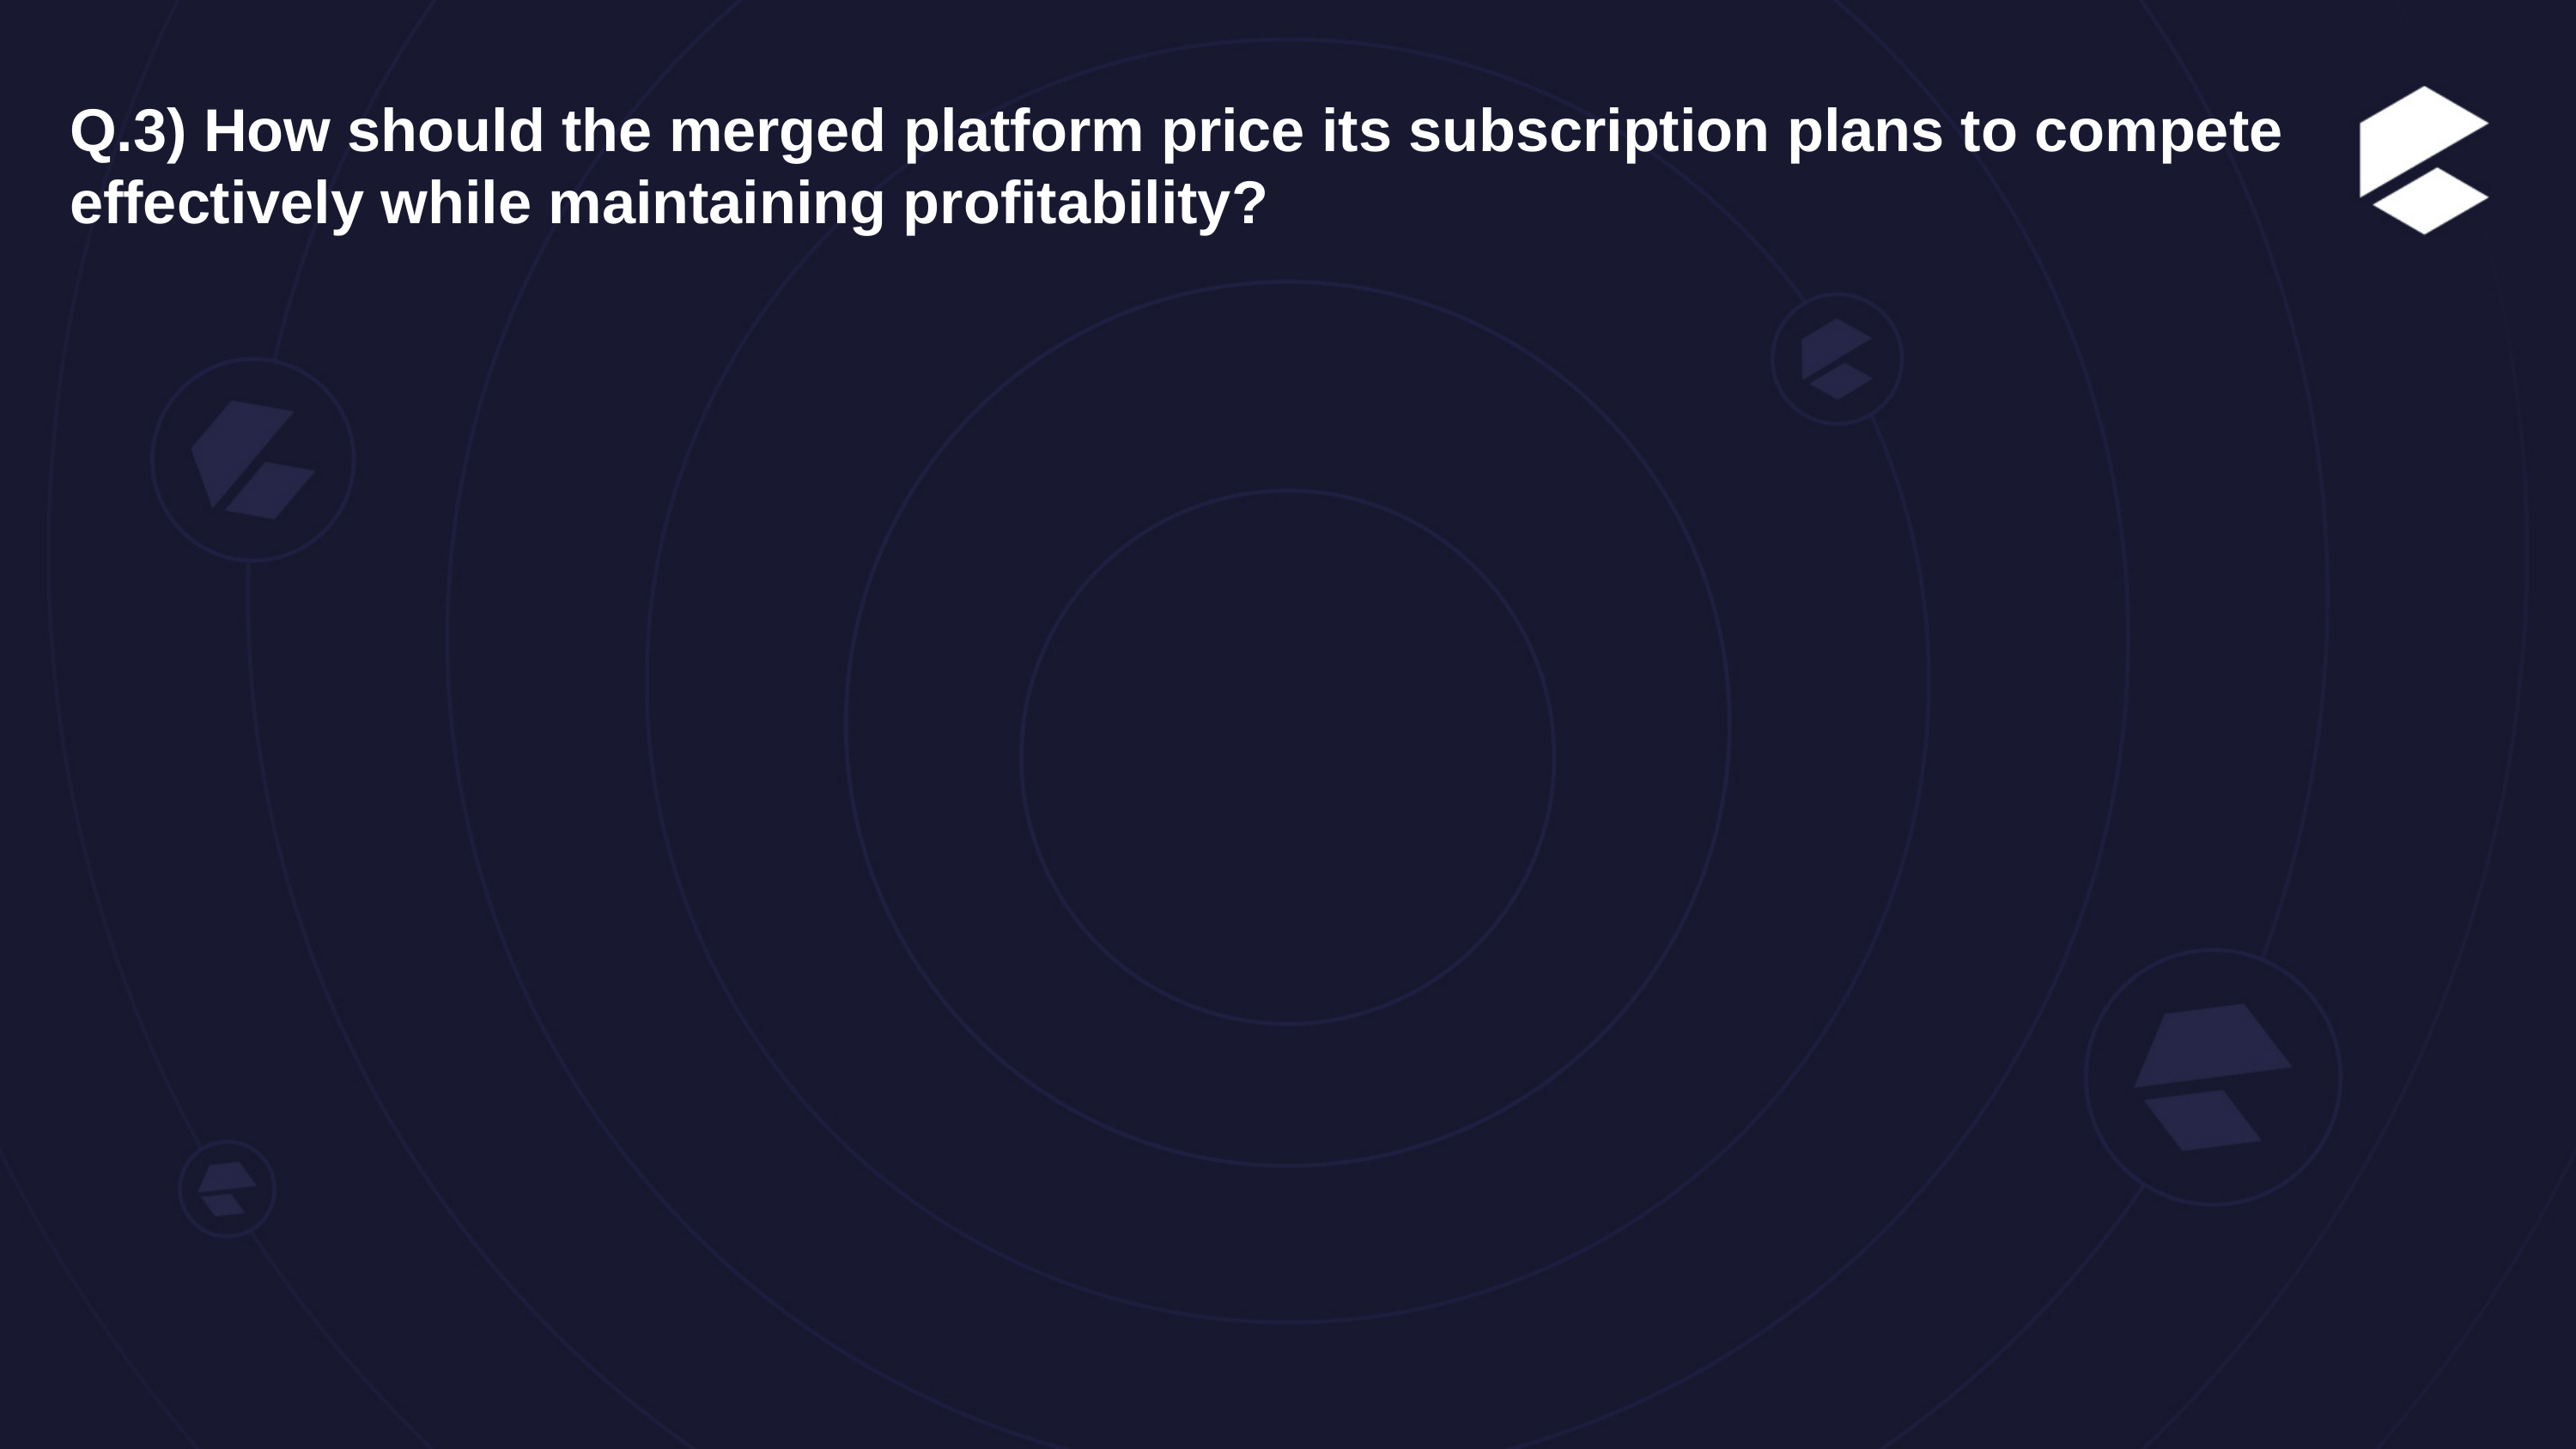

Q.3) How should the merged platform price its subscription plans to compete effectively while maintaining profitability?